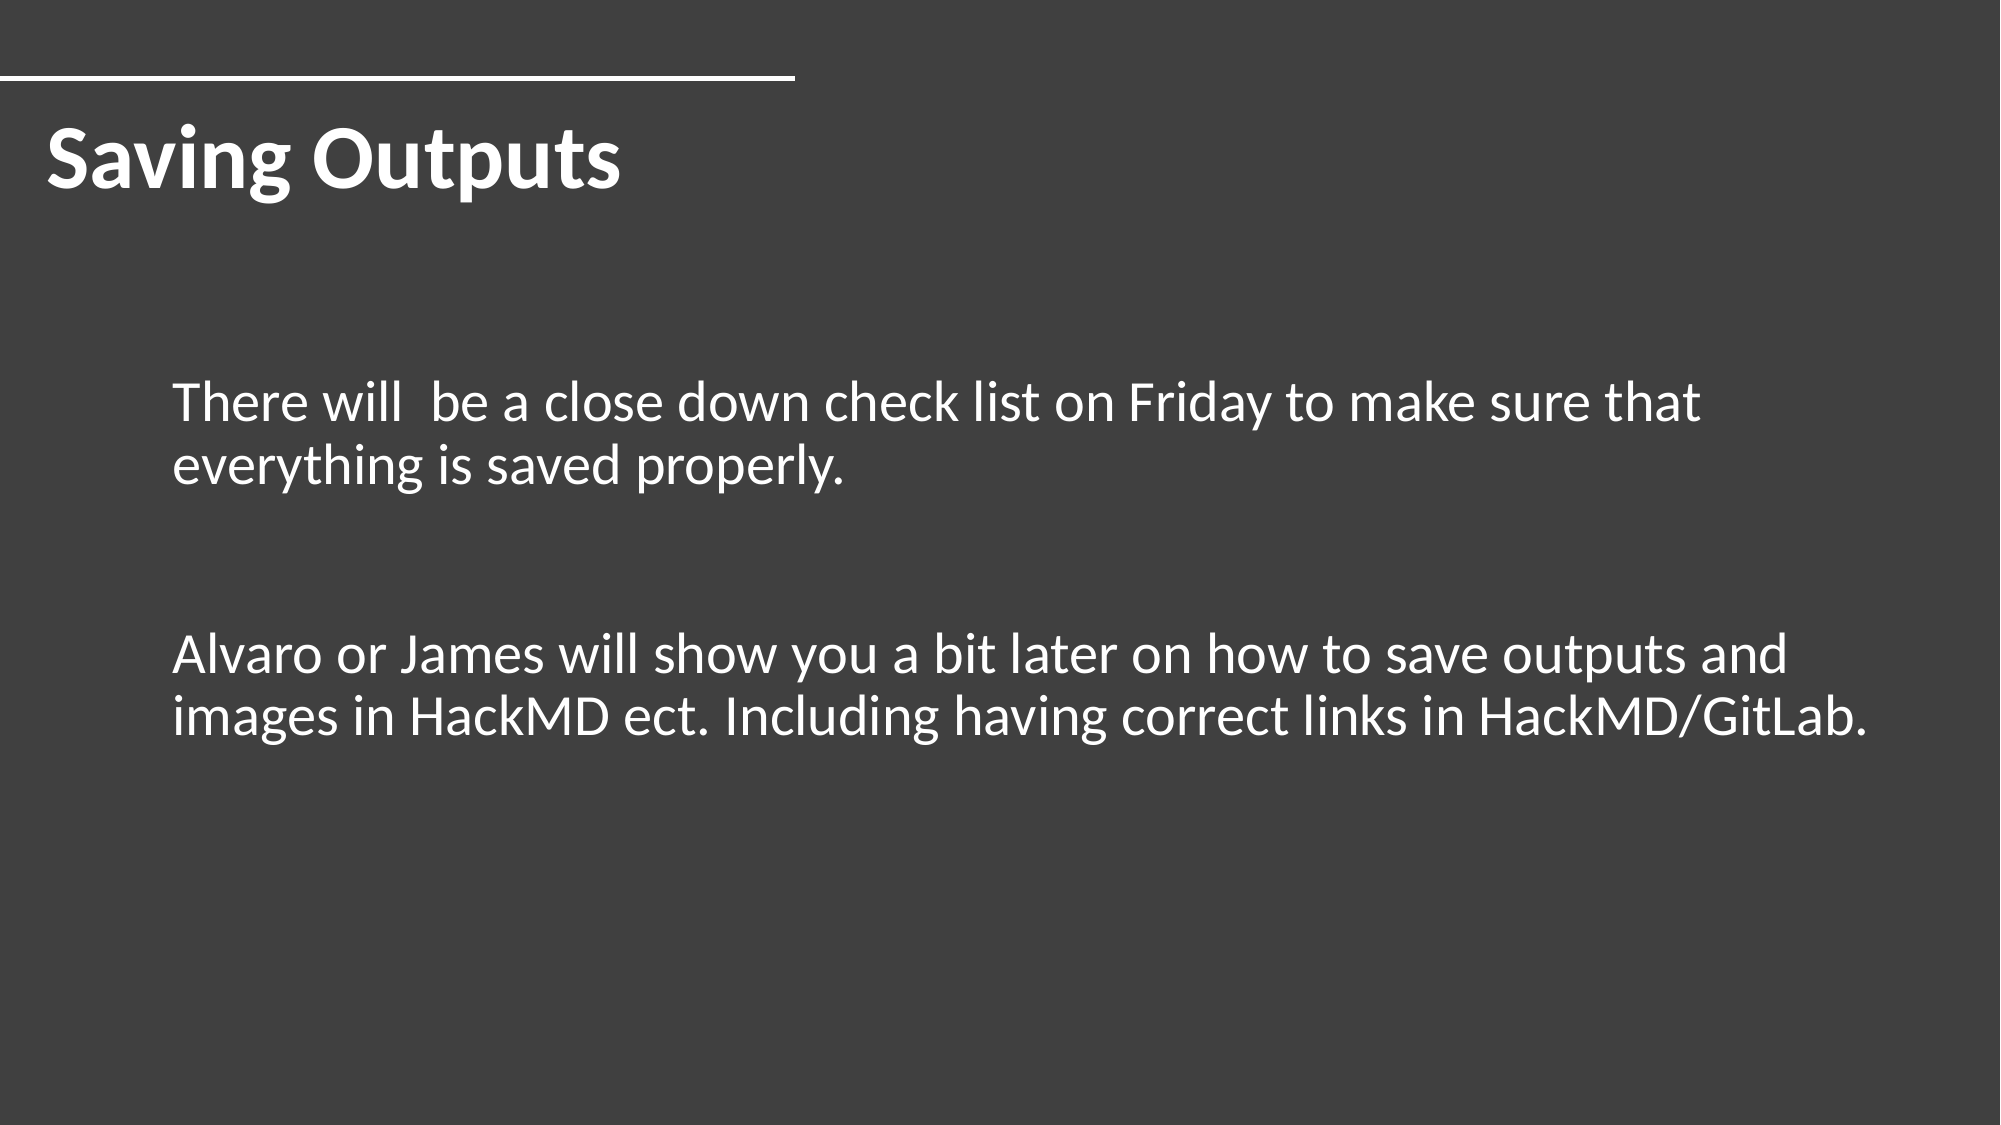

Saving Outputs

There will  be a close down check list on Friday to make sure that everything is saved properly.

Alvaro or James will show you a bit later on how to save outputs and images in HackMD ect. Including having correct links in HackMD/GitLab.